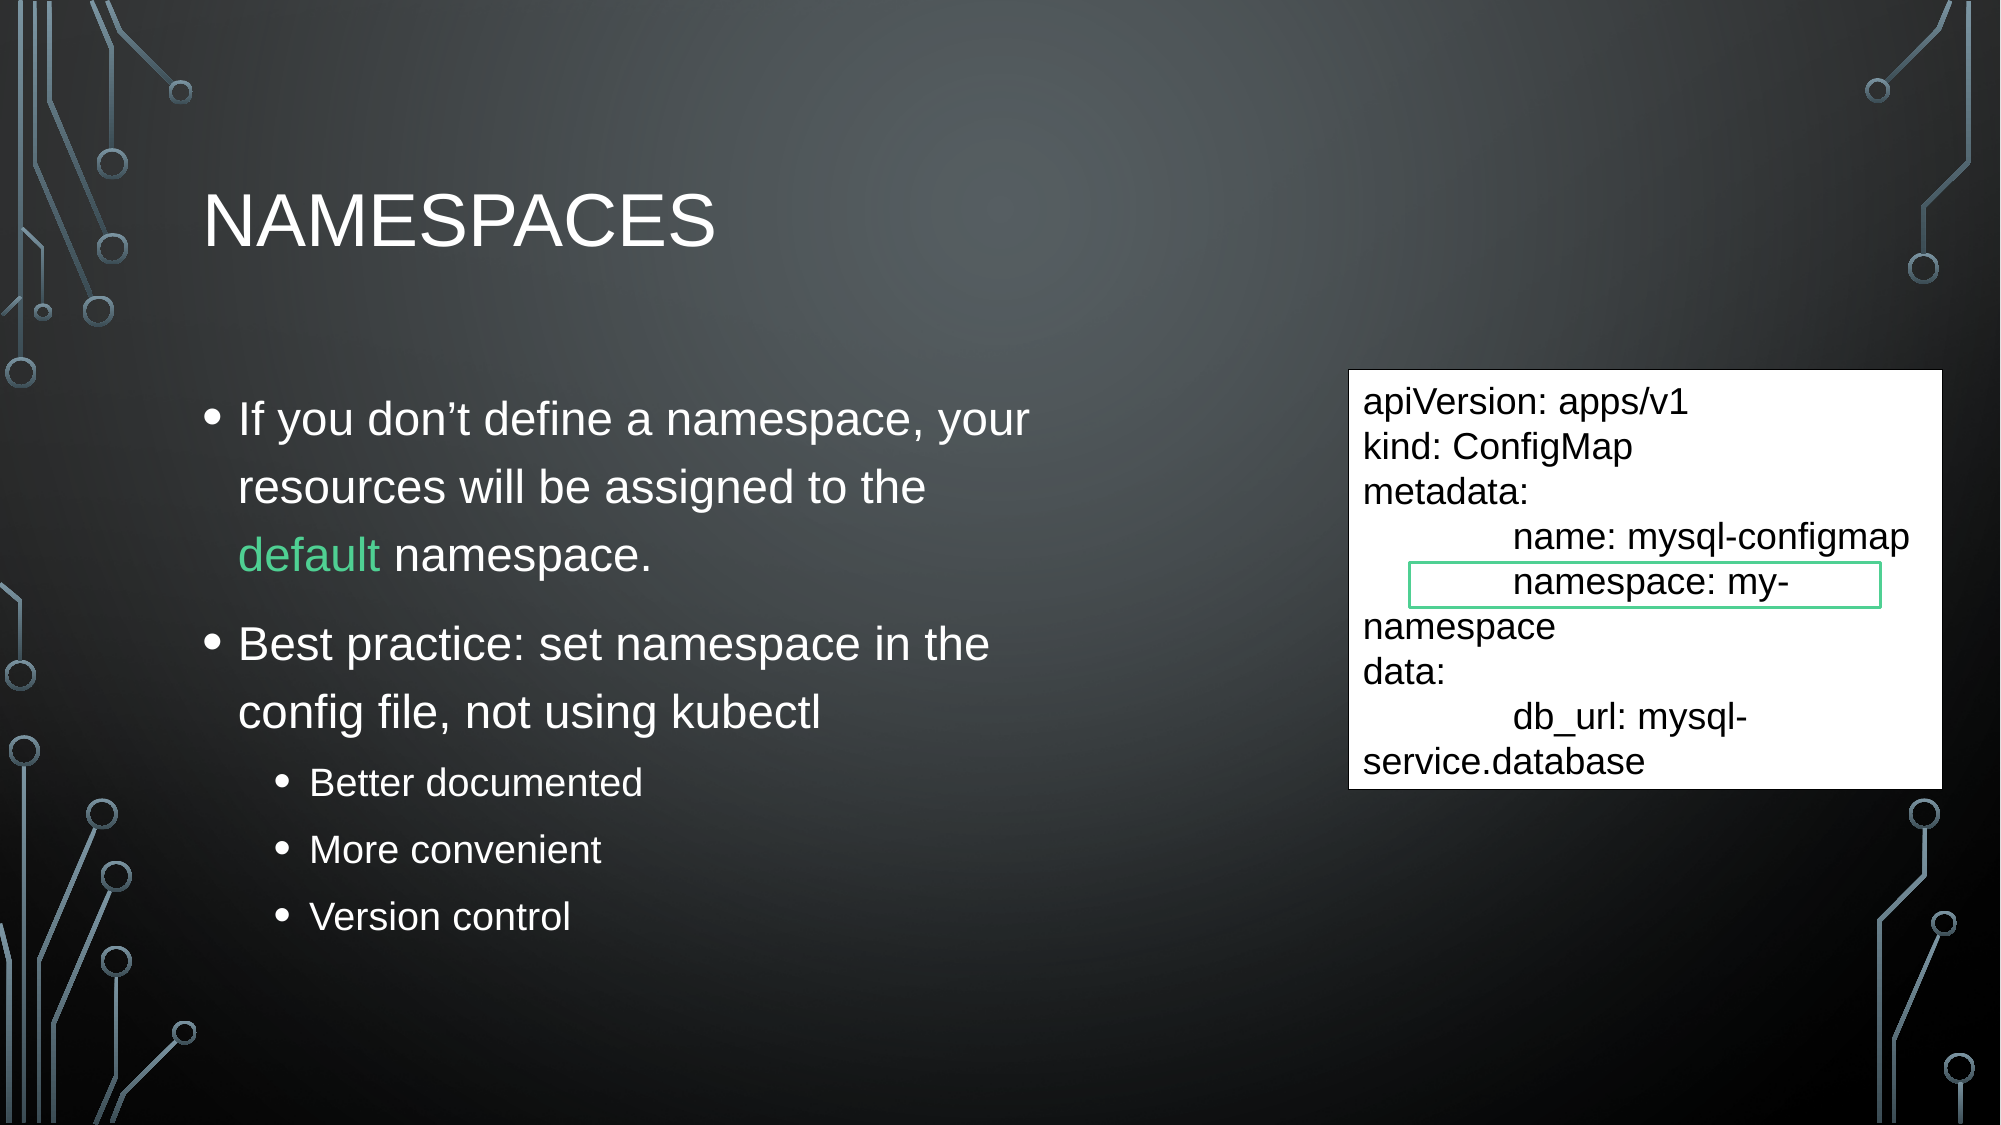

# NameSpaces
If you don’t define a namespace, your resources will be assigned to the default namespace.
Best practice: set namespace in the config file, not using kubectl
Better documented
More convenient
Version control
apiVersion: apps/v1
kind: ConfigMap
metadata:
	name: mysql-configmap
	namespace: my-namespace
data:
	db_url: mysql-service.database